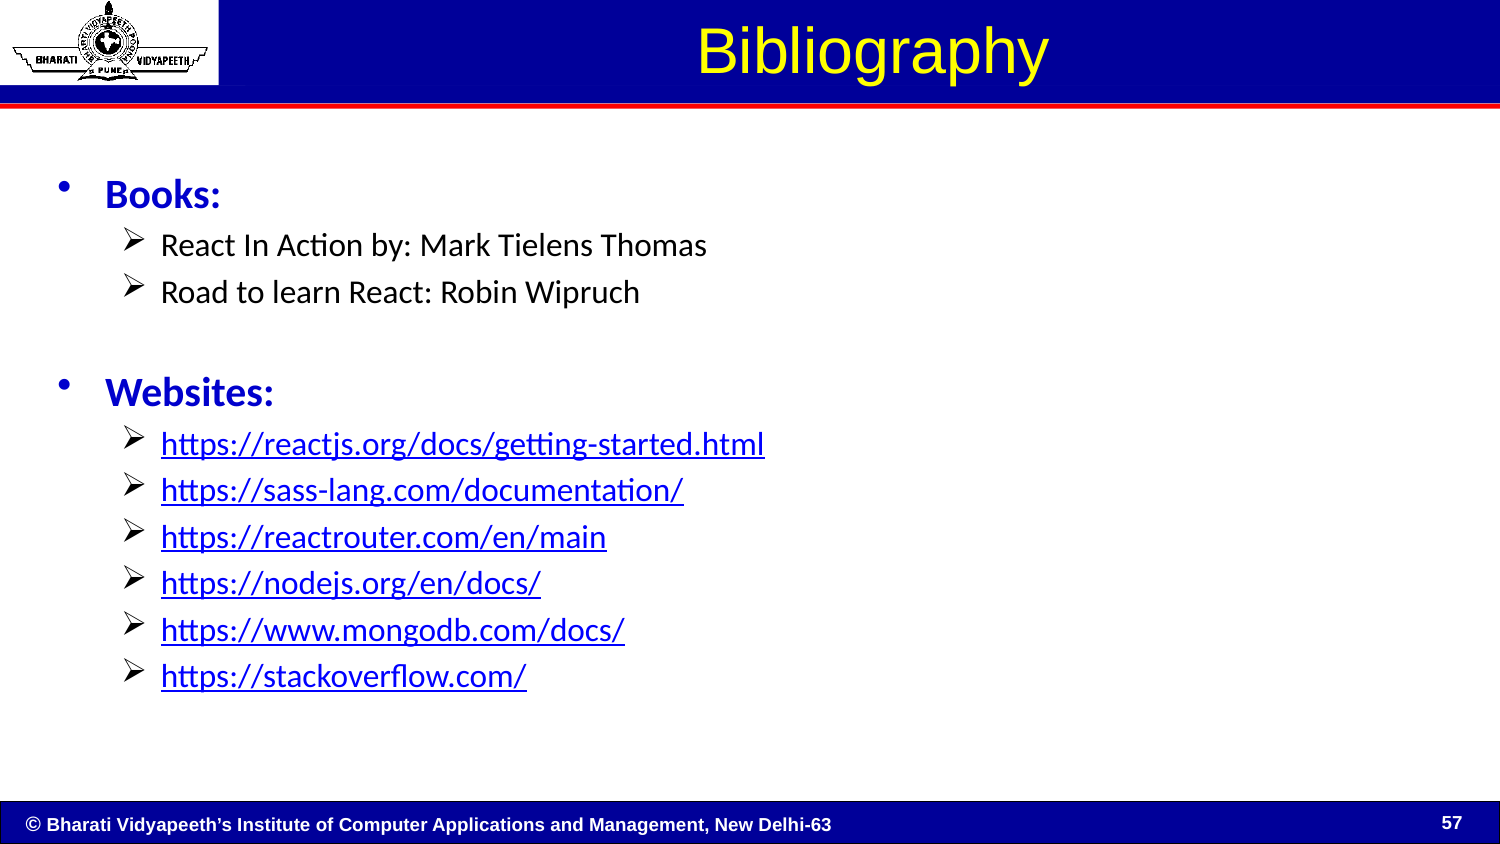

# Bibliography
Books:
React In Action by: Mark Tielens Thomas
Road to learn React: Robin Wipruch

Websites:
https://reactjs.org/docs/getting-started.html
https://sass-lang.com/documentation/
https://reactrouter.com/en/main
https://nodejs.org/en/docs/
https://www.mongodb.com/docs/
https://stackoverflow.com/